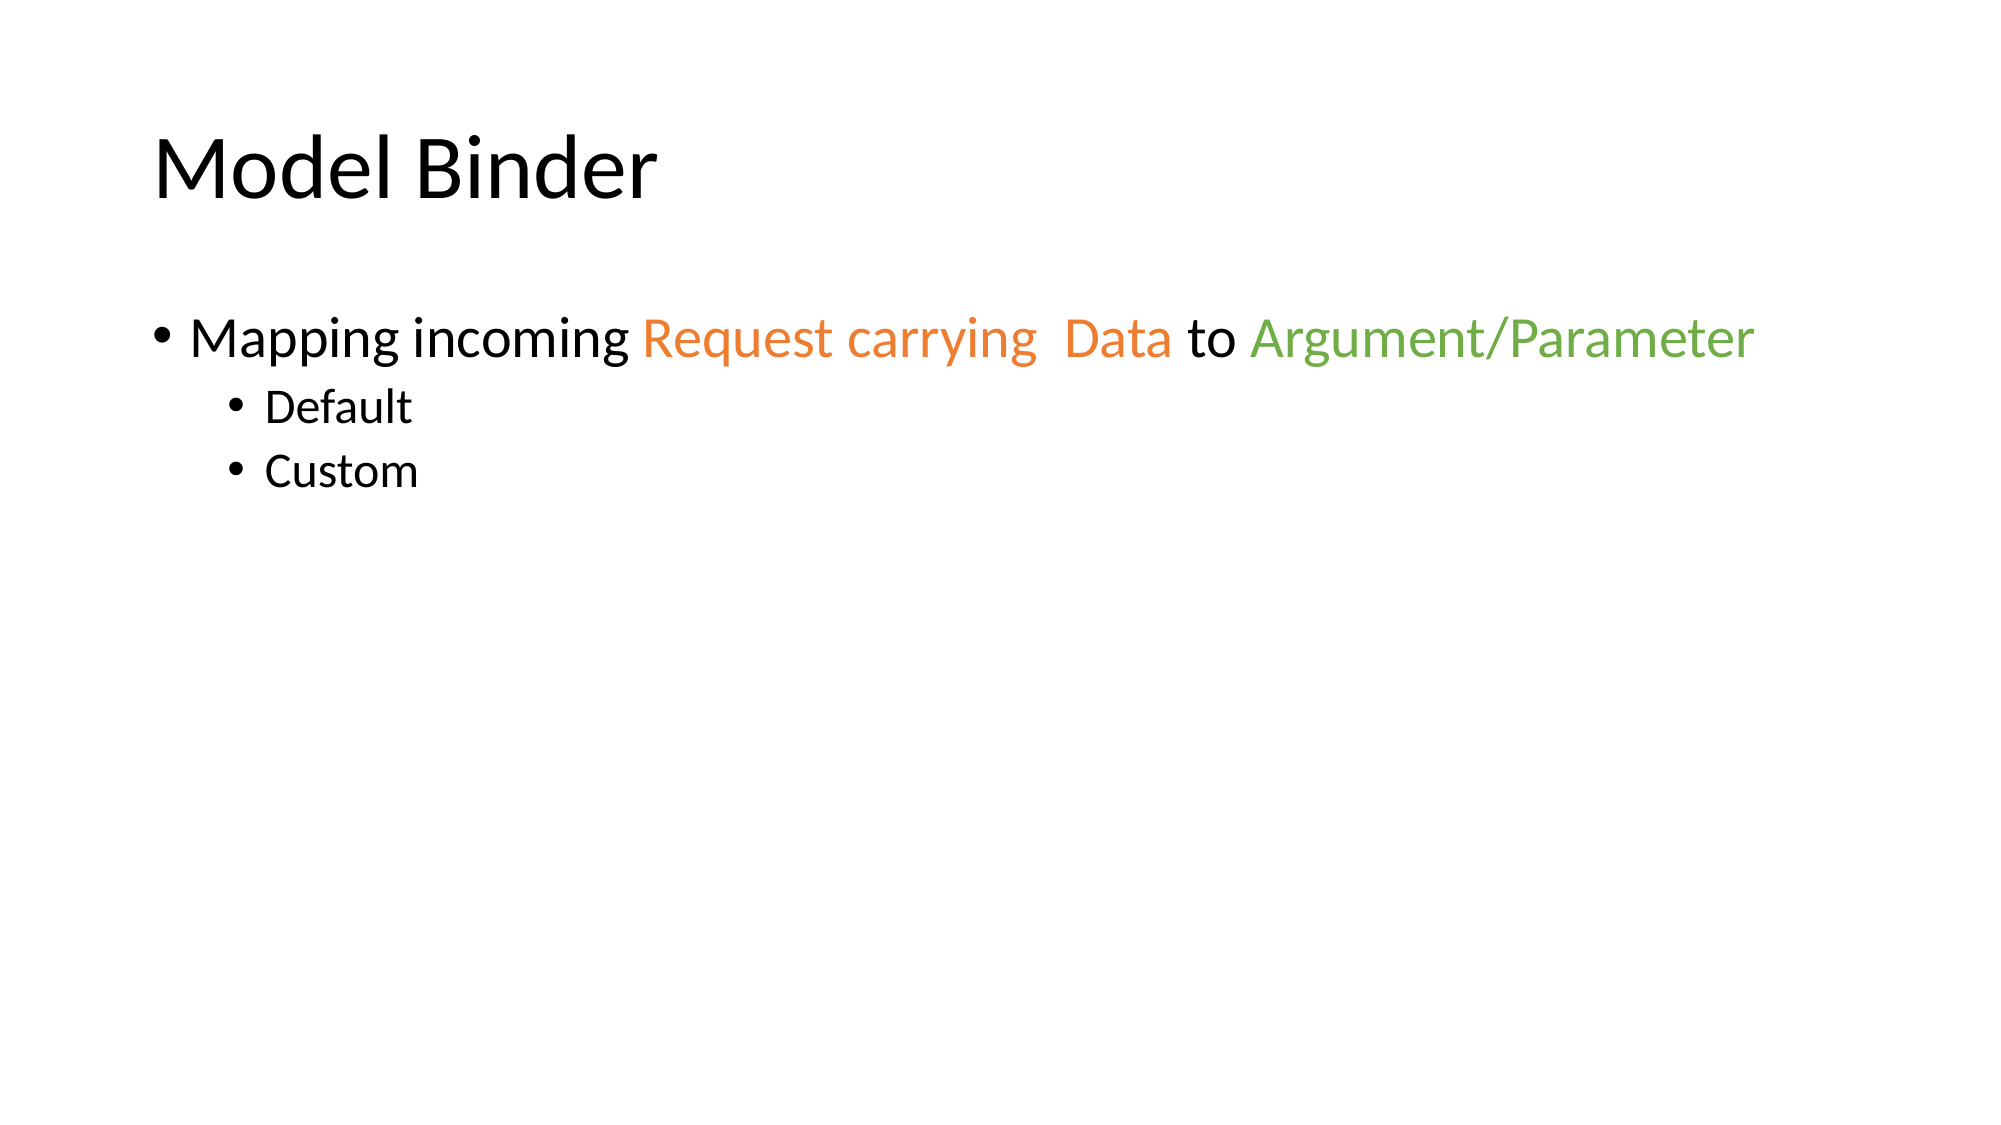

# Model Binder
Mapping incoming Request carrying  Data to Argument/Parameter
Default
Custom